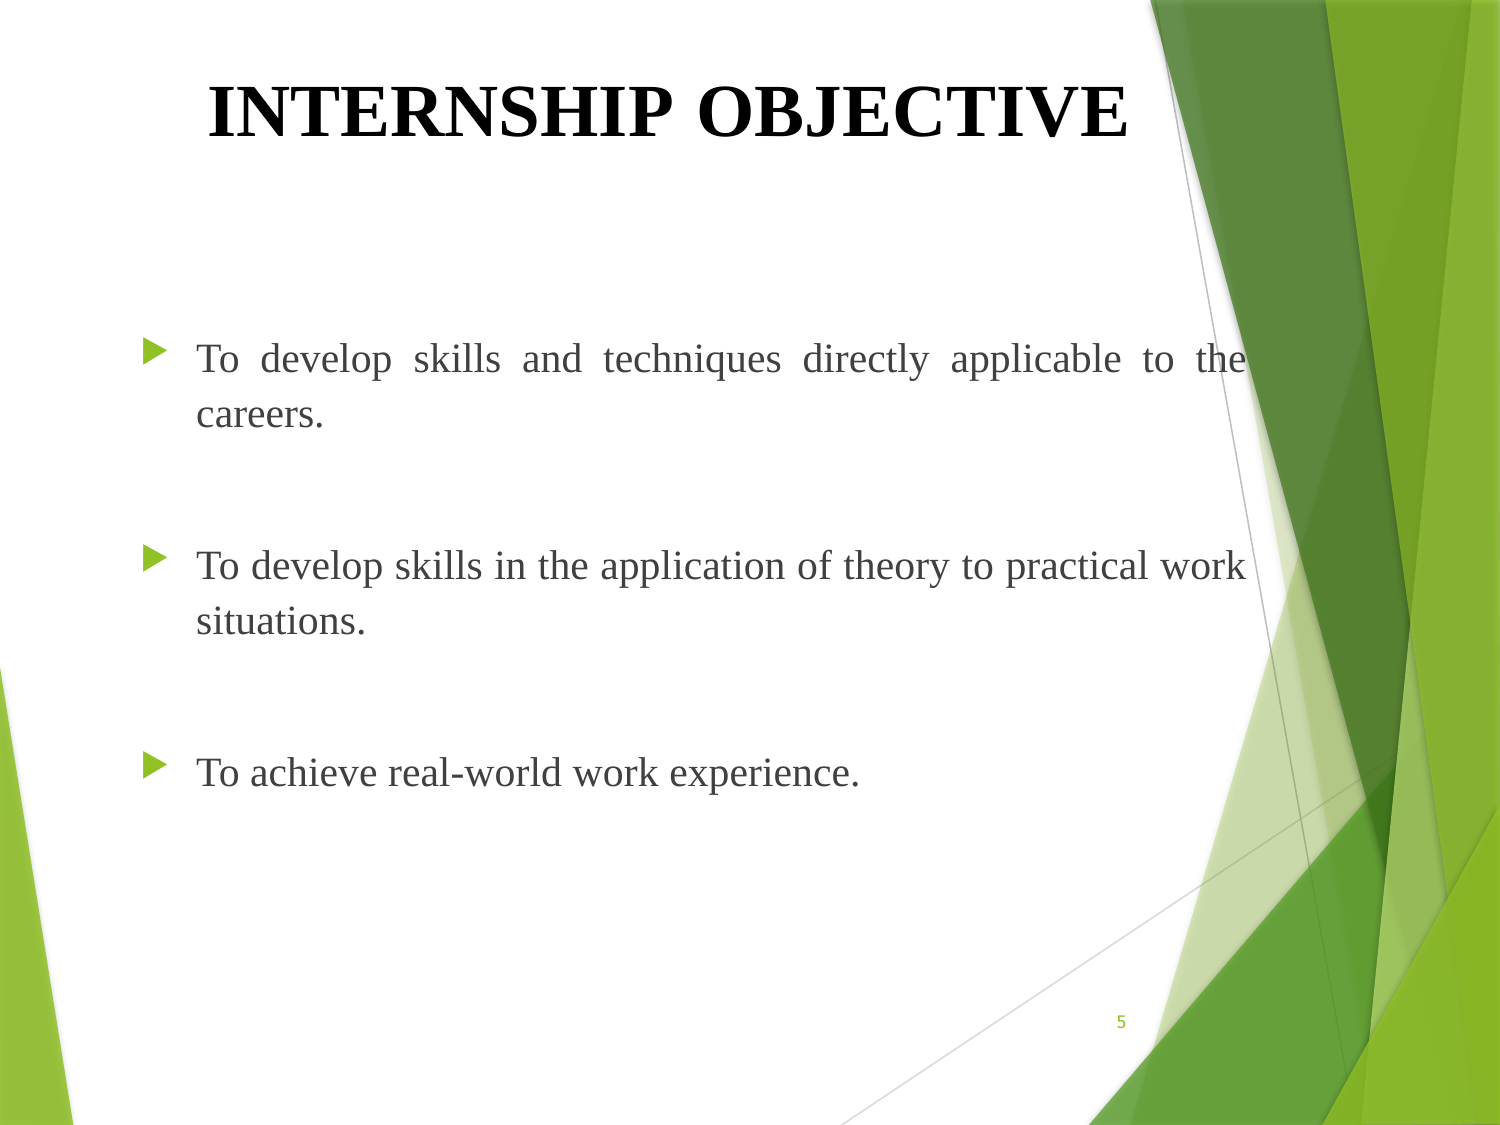

# INTERNSHIP OBJECTIVE

To develop skills and techniques directly applicable to the careers.

To develop skills in the application of theory to practical work situations.

To achieve real-world work experience.

5